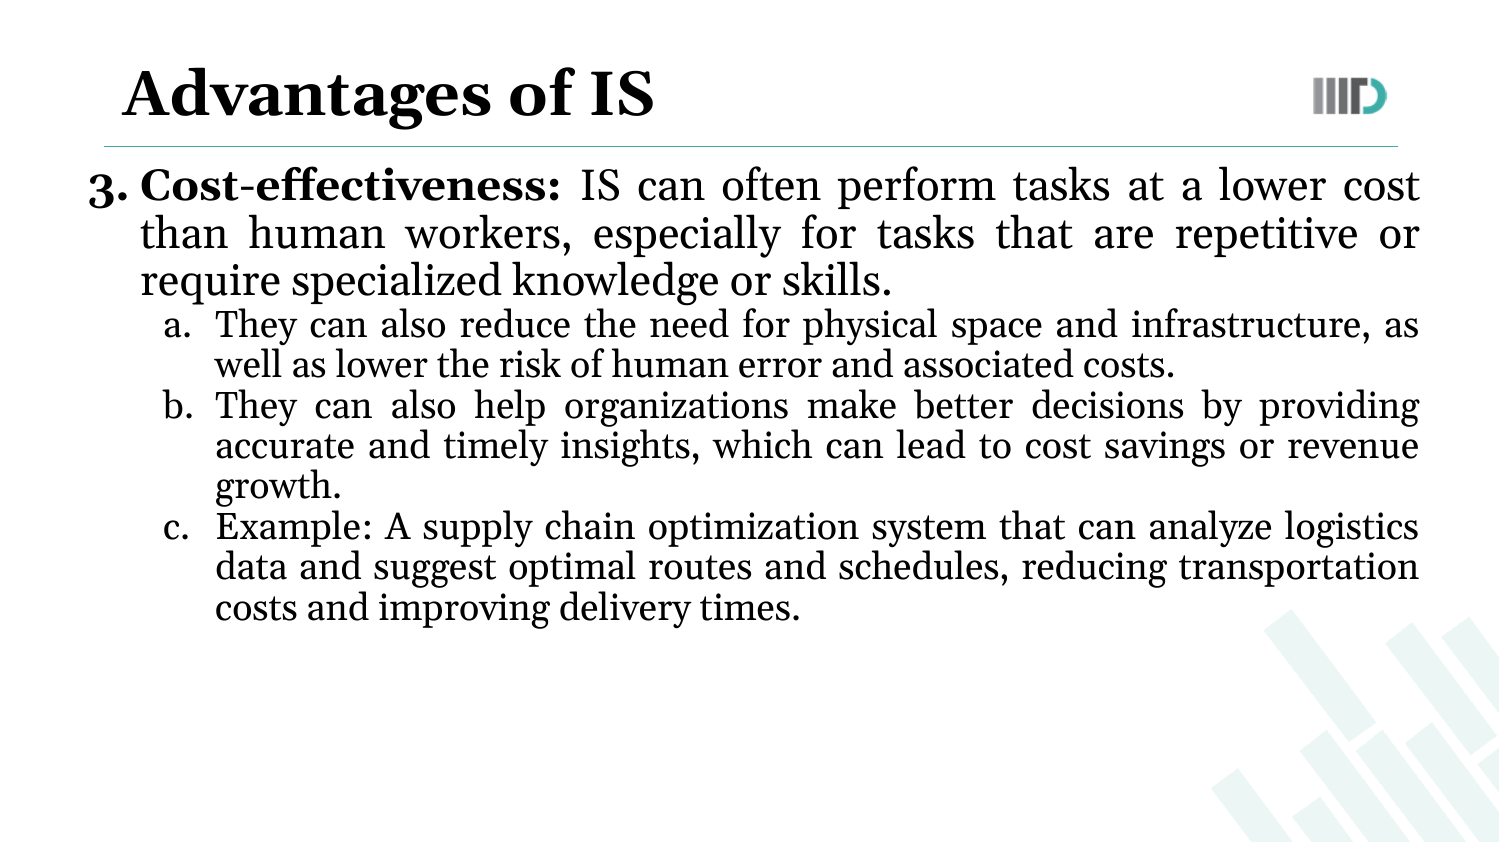

Advantages of IS
Cost-effectiveness: IS can often perform tasks at a lower cost than human workers, especially for tasks that are repetitive or require specialized knowledge or skills.
They can also reduce the need for physical space and infrastructure, as well as lower the risk of human error and associated costs.
They can also help organizations make better decisions by providing accurate and timely insights, which can lead to cost savings or revenue growth.
Example: A supply chain optimization system that can analyze logistics data and suggest optimal routes and schedules, reducing transportation costs and improving delivery times.